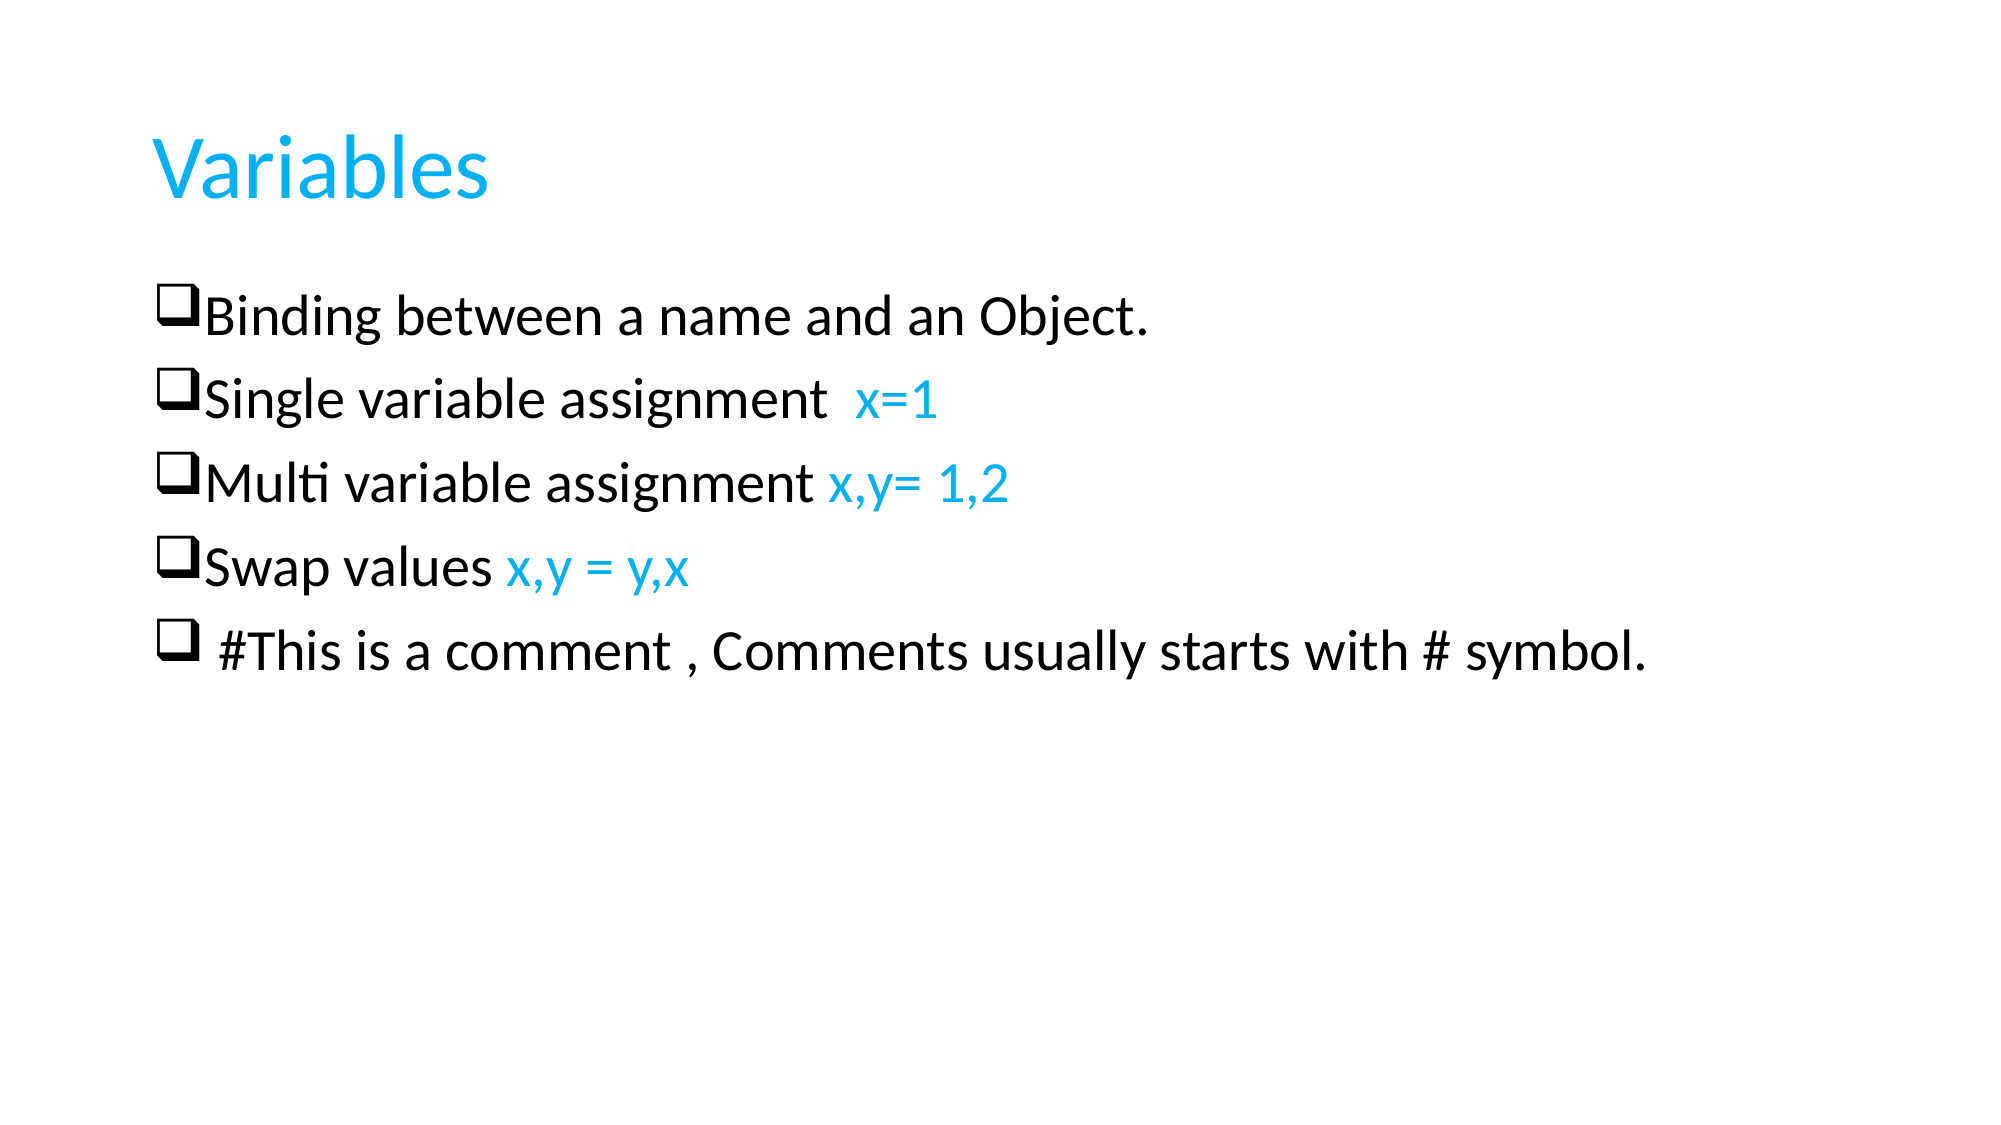

# Variables
Binding between a name and an Object.
Single variable assignment  x=1
Multi variable assignment x,y= 1,2
Swap values x,y = y,x
 #This is a comment , Comments usually starts with # symbol.